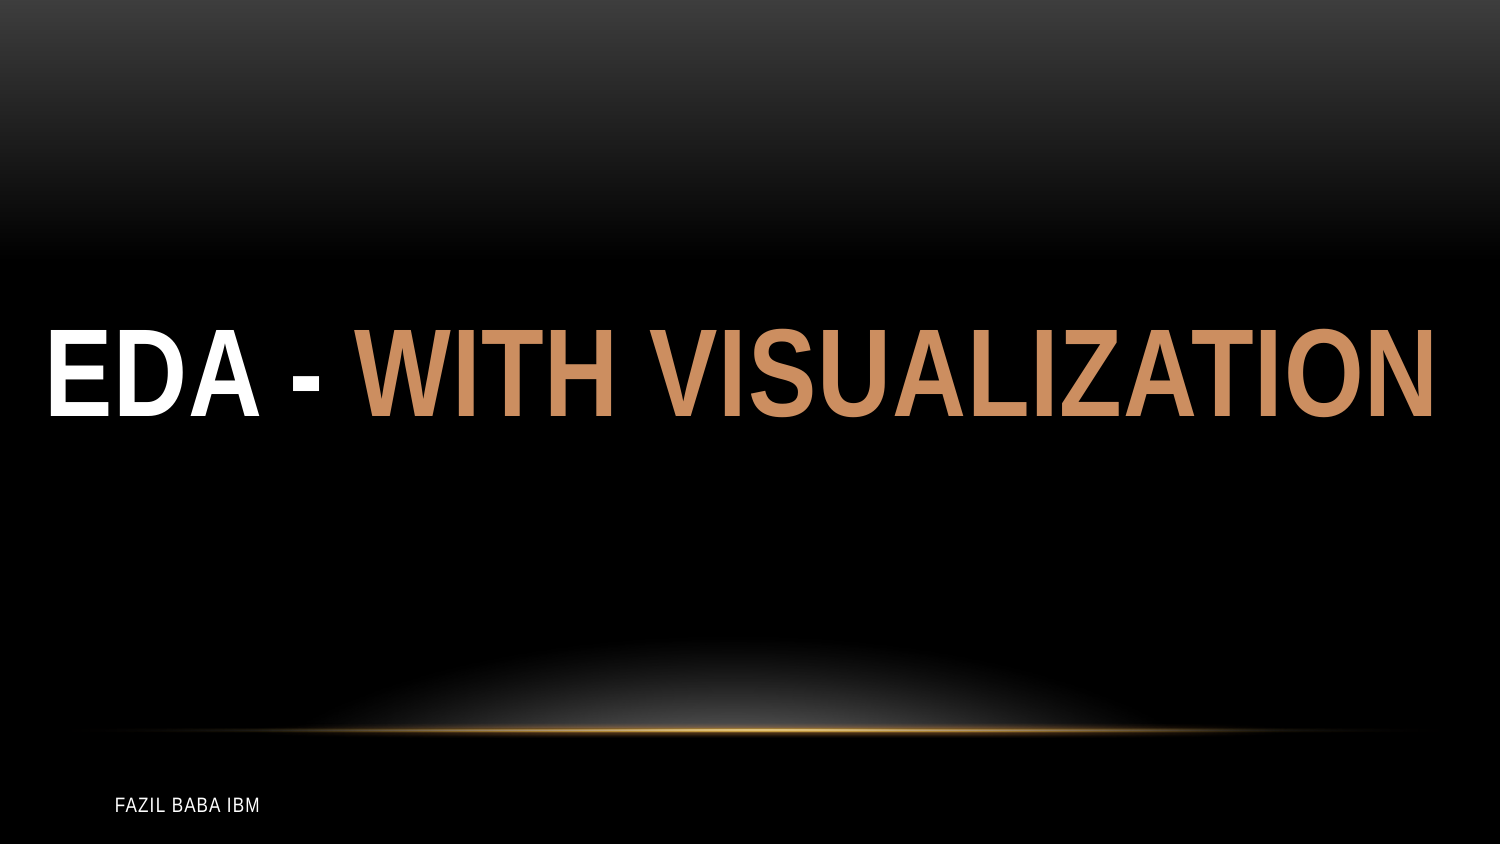

EDA - WITH VISUALIZATION
FAZIL BABA IBM